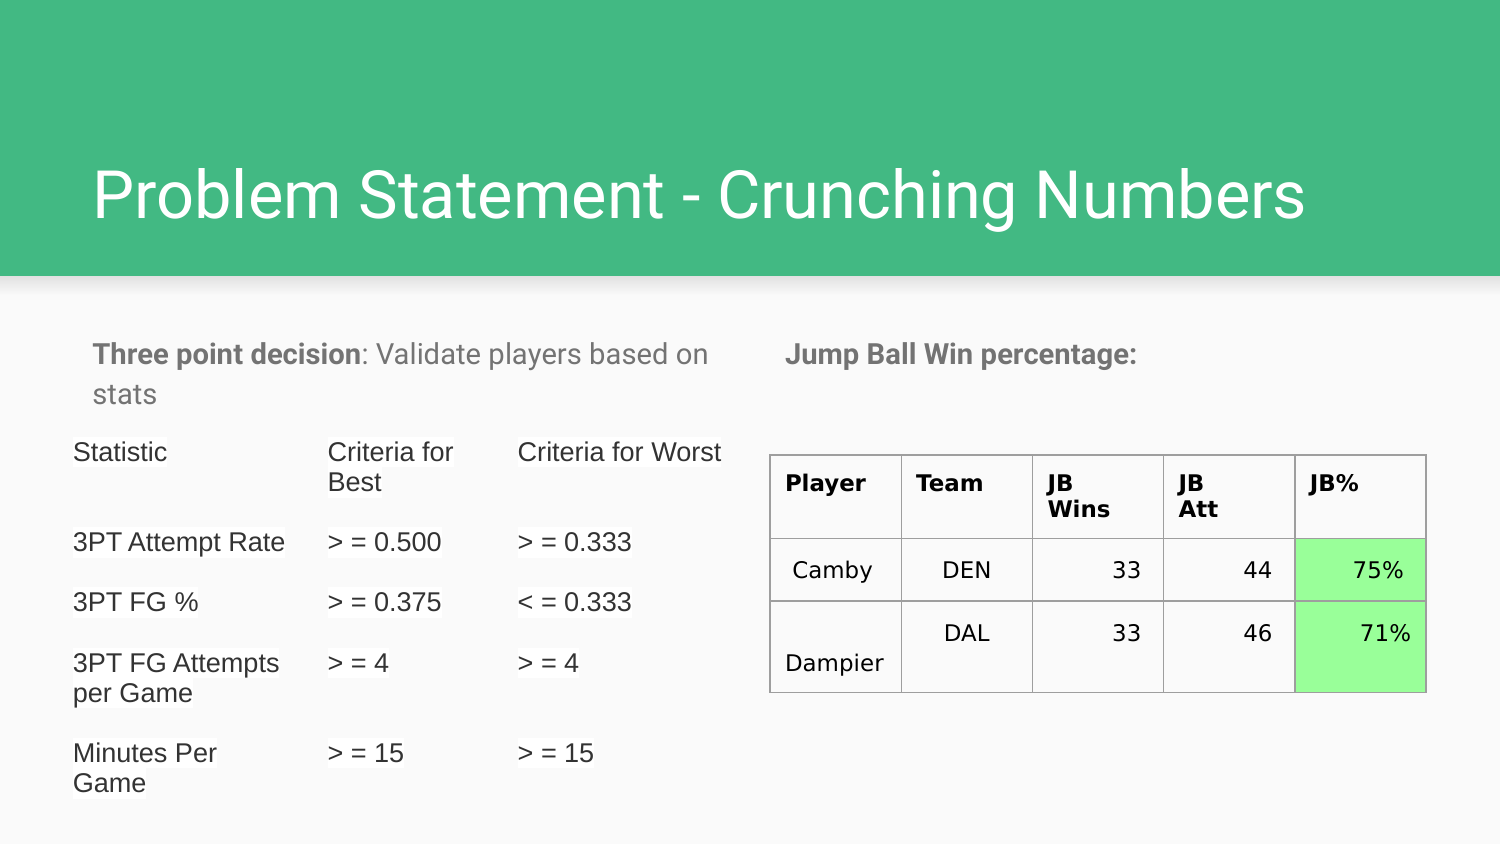

# Problem Statement - Crunching Numbers
Three point decision: Validate players based on stats

Jump Ball Win percentage:

| Statistic | Criteria for Best | Criteria for Worst |
| --- | --- | --- |
| 3PT Attempt Rate | > = 0.500 | > = 0.333 |
| 3PT FG % | > = 0.375 | < = 0.333 |
| 3PT FG Attempts per Game | > = 4 | > = 4 |
| Minutes Per Game | > = 15 | > = 15 |
| Player | Team | JB Wins | JB Att | JB% |
| --- | --- | --- | --- | --- |
| Camby | DEN | 33 | 44 | 75% |
| Dampier | DAL | 33 | 46 | 71% |